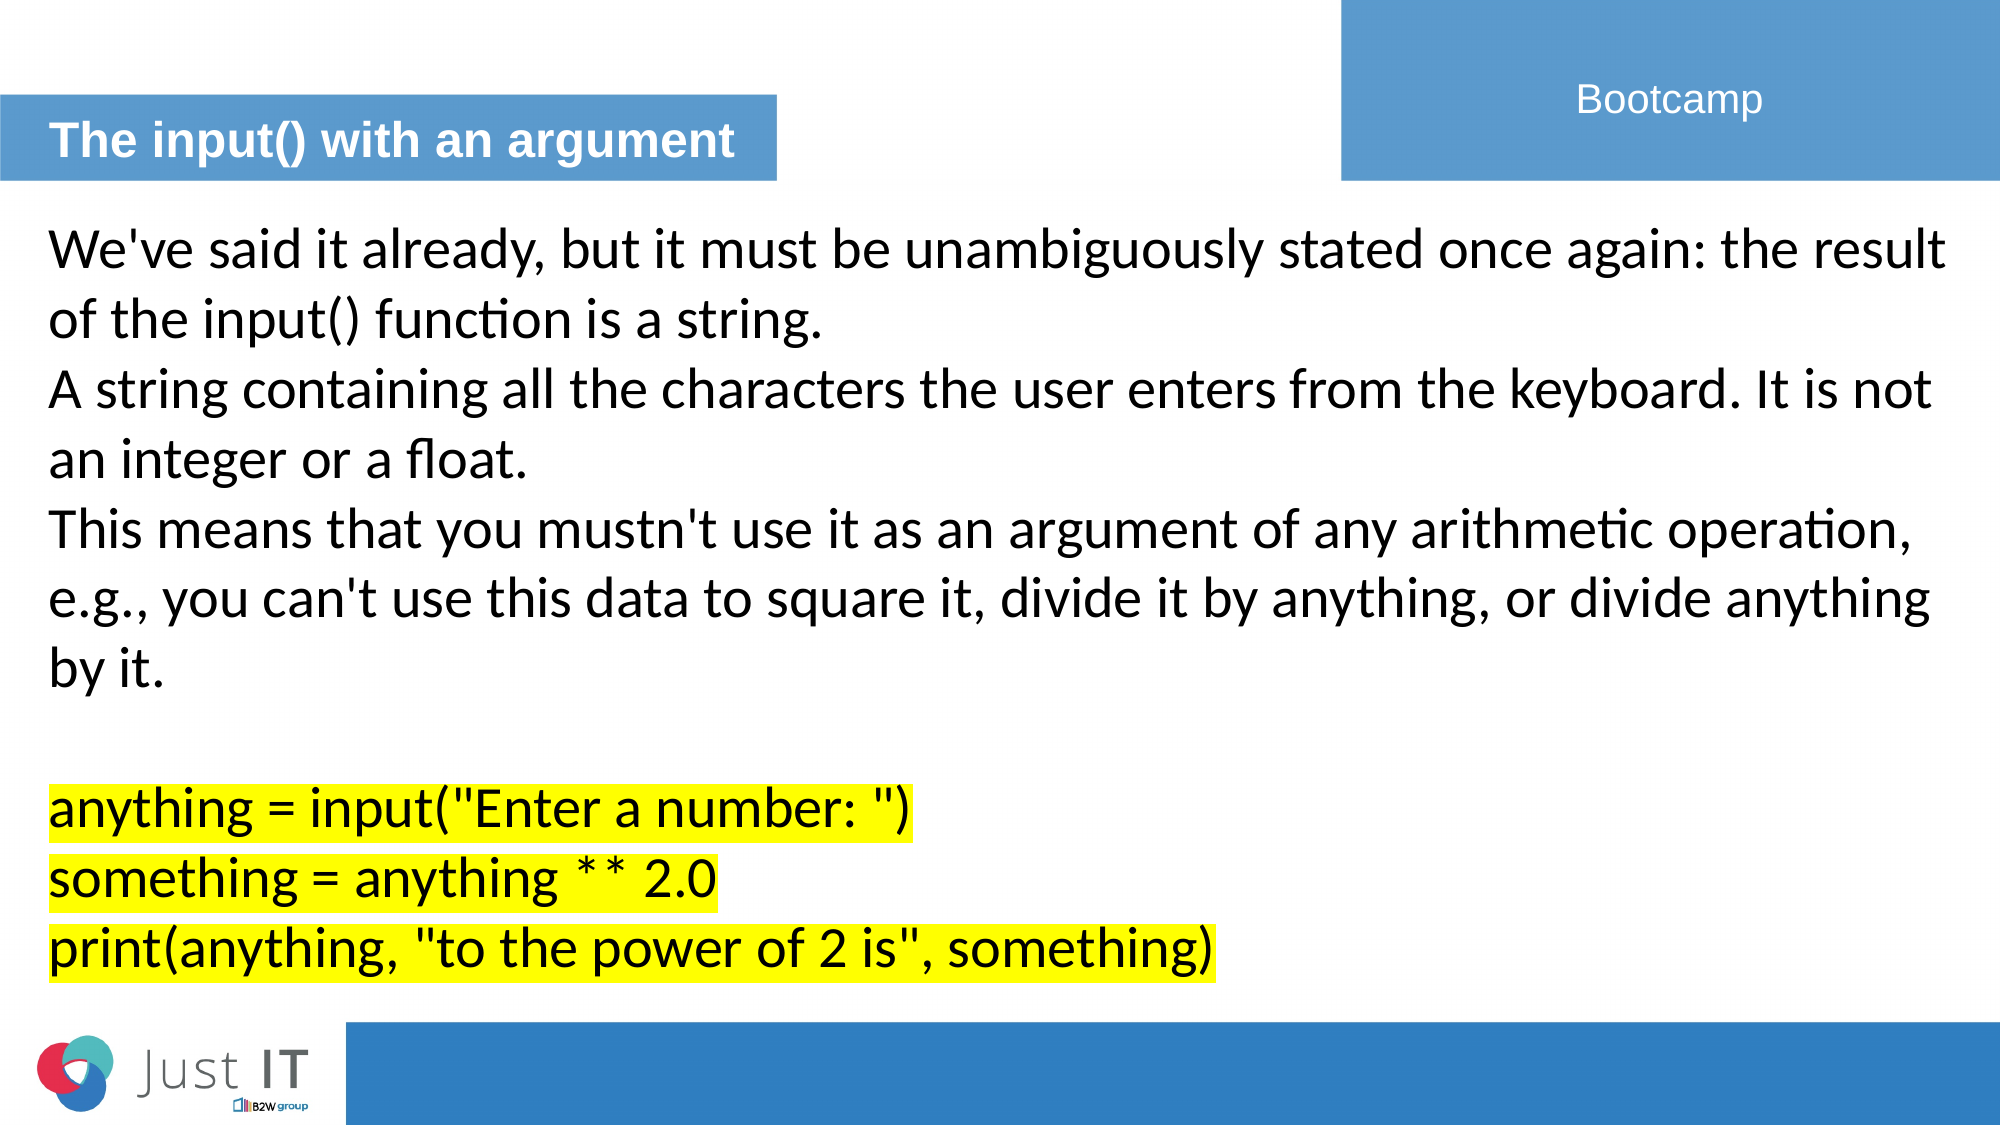

# The input() with an argument
Bootcamp
We've said it already, but it must be unambiguously stated once again: the result of the input() function is a string.
A string containing all the characters the user enters from the keyboard. It is not an integer or a float.
This means that you mustn't use it as an argument of any arithmetic operation, e.g., you can't use this data to square it, divide it by anything, or divide anything by it.

anything = input("Enter a number: ")
something = anything ** 2.0
print(anything, "to the power of 2 is", something)